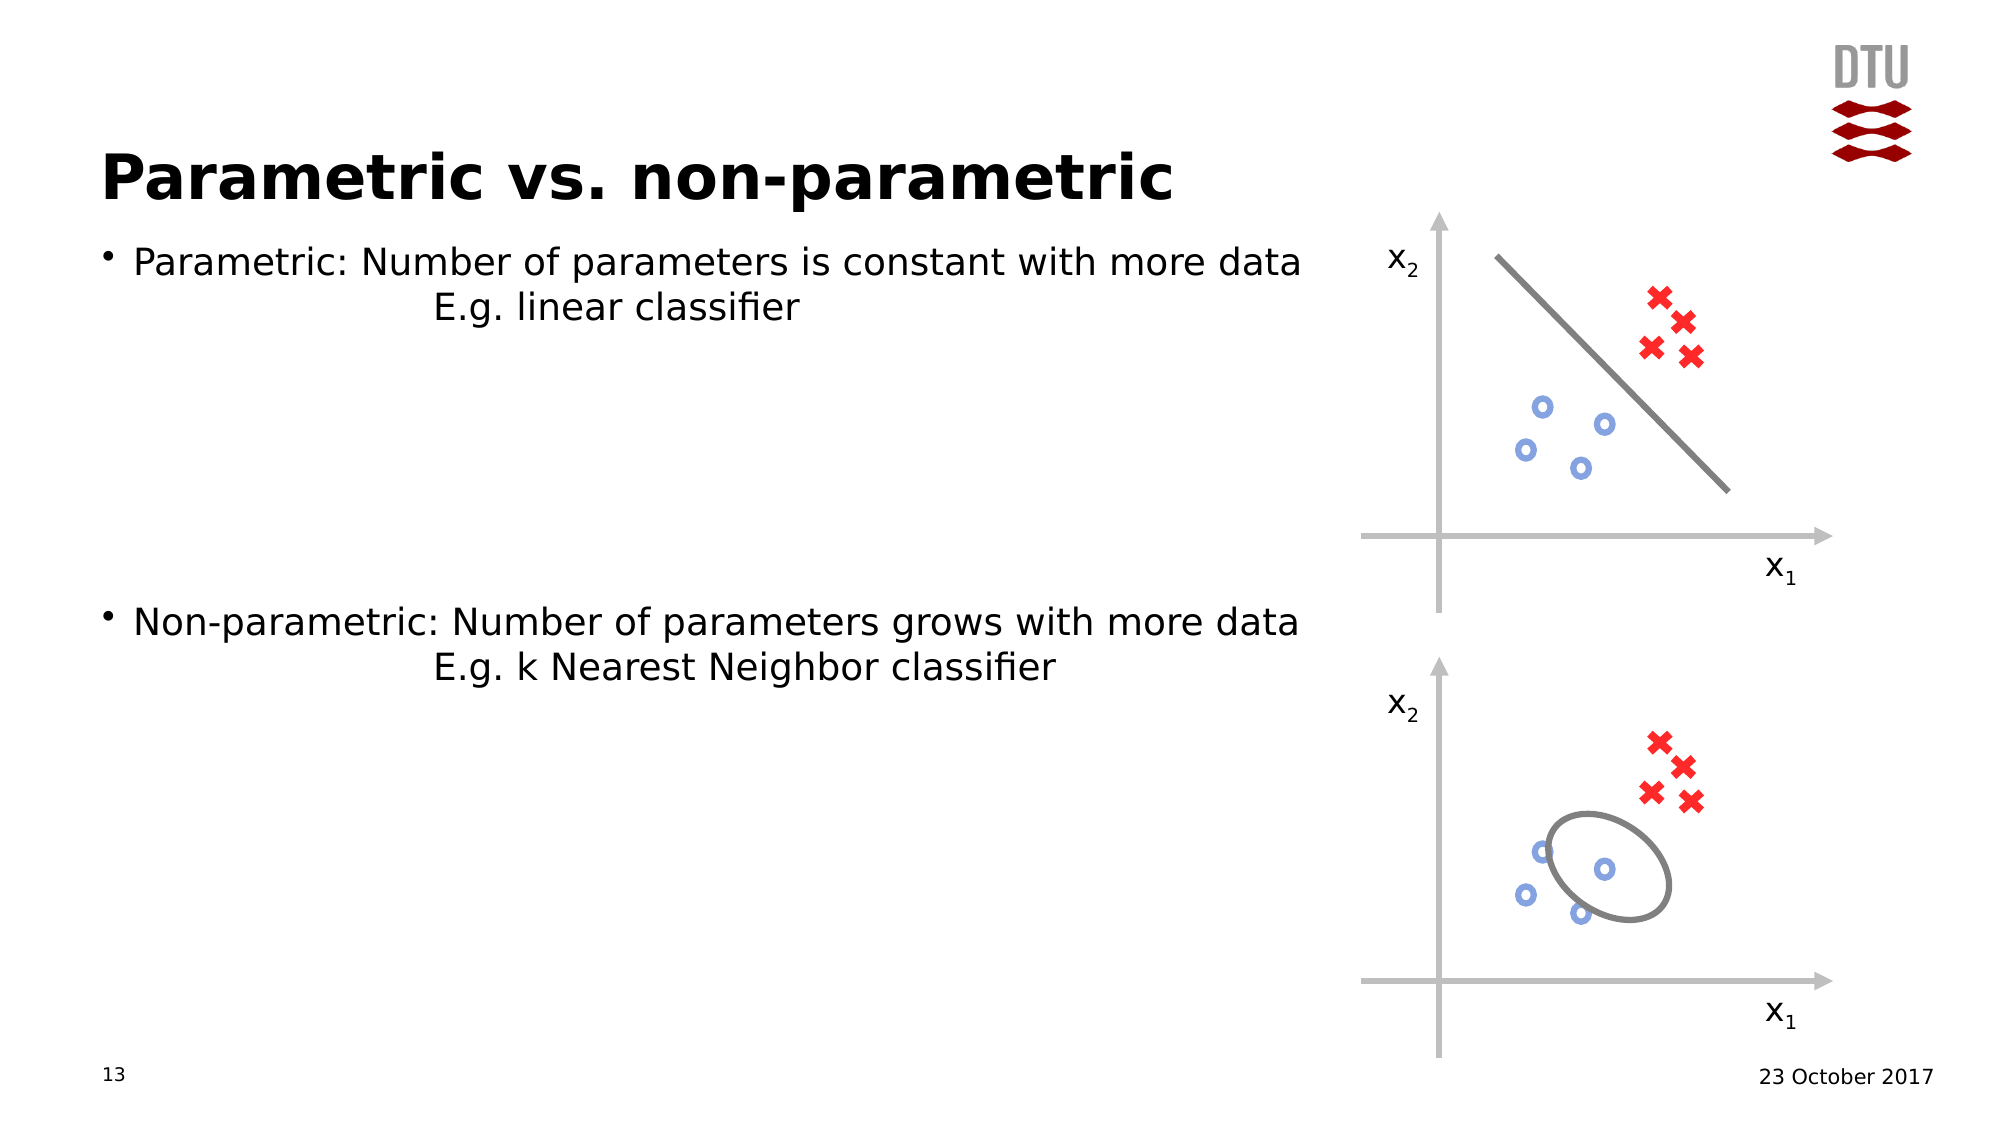

# Parametric vs. non-parametric
x2

x1
Parametric: Number of parameters is constant with more data
		E.g. linear classifier

Non-parametric: Number of parameters grows with more data
		E.g. k Nearest Neighbor classifier
x2

x1

13